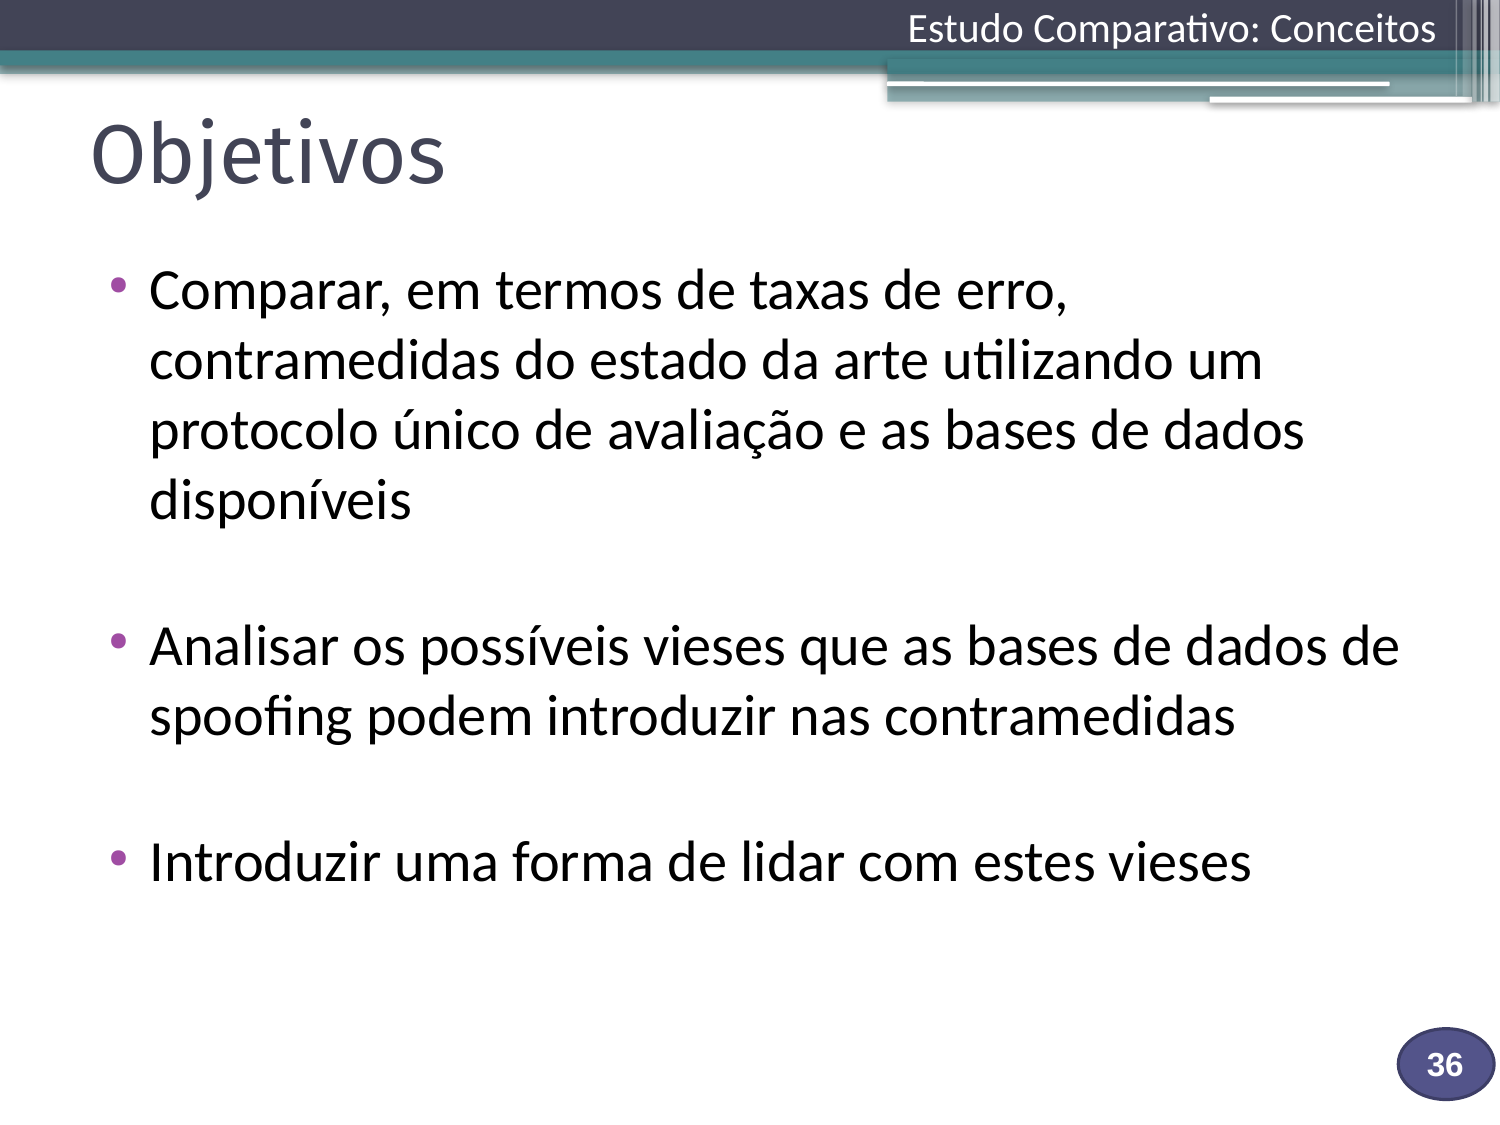

Estudo Comparativo: Conceitos
# Objetivos
Comparar, em termos de taxas de erro, contramedidas do estado da arte utilizando um protocolo único de avaliação e as bases de dados disponíveis
Analisar os possíveis vieses que as bases de dados de spoofing podem introduzir nas contramedidas
Introduzir uma forma de lidar com estes vieses